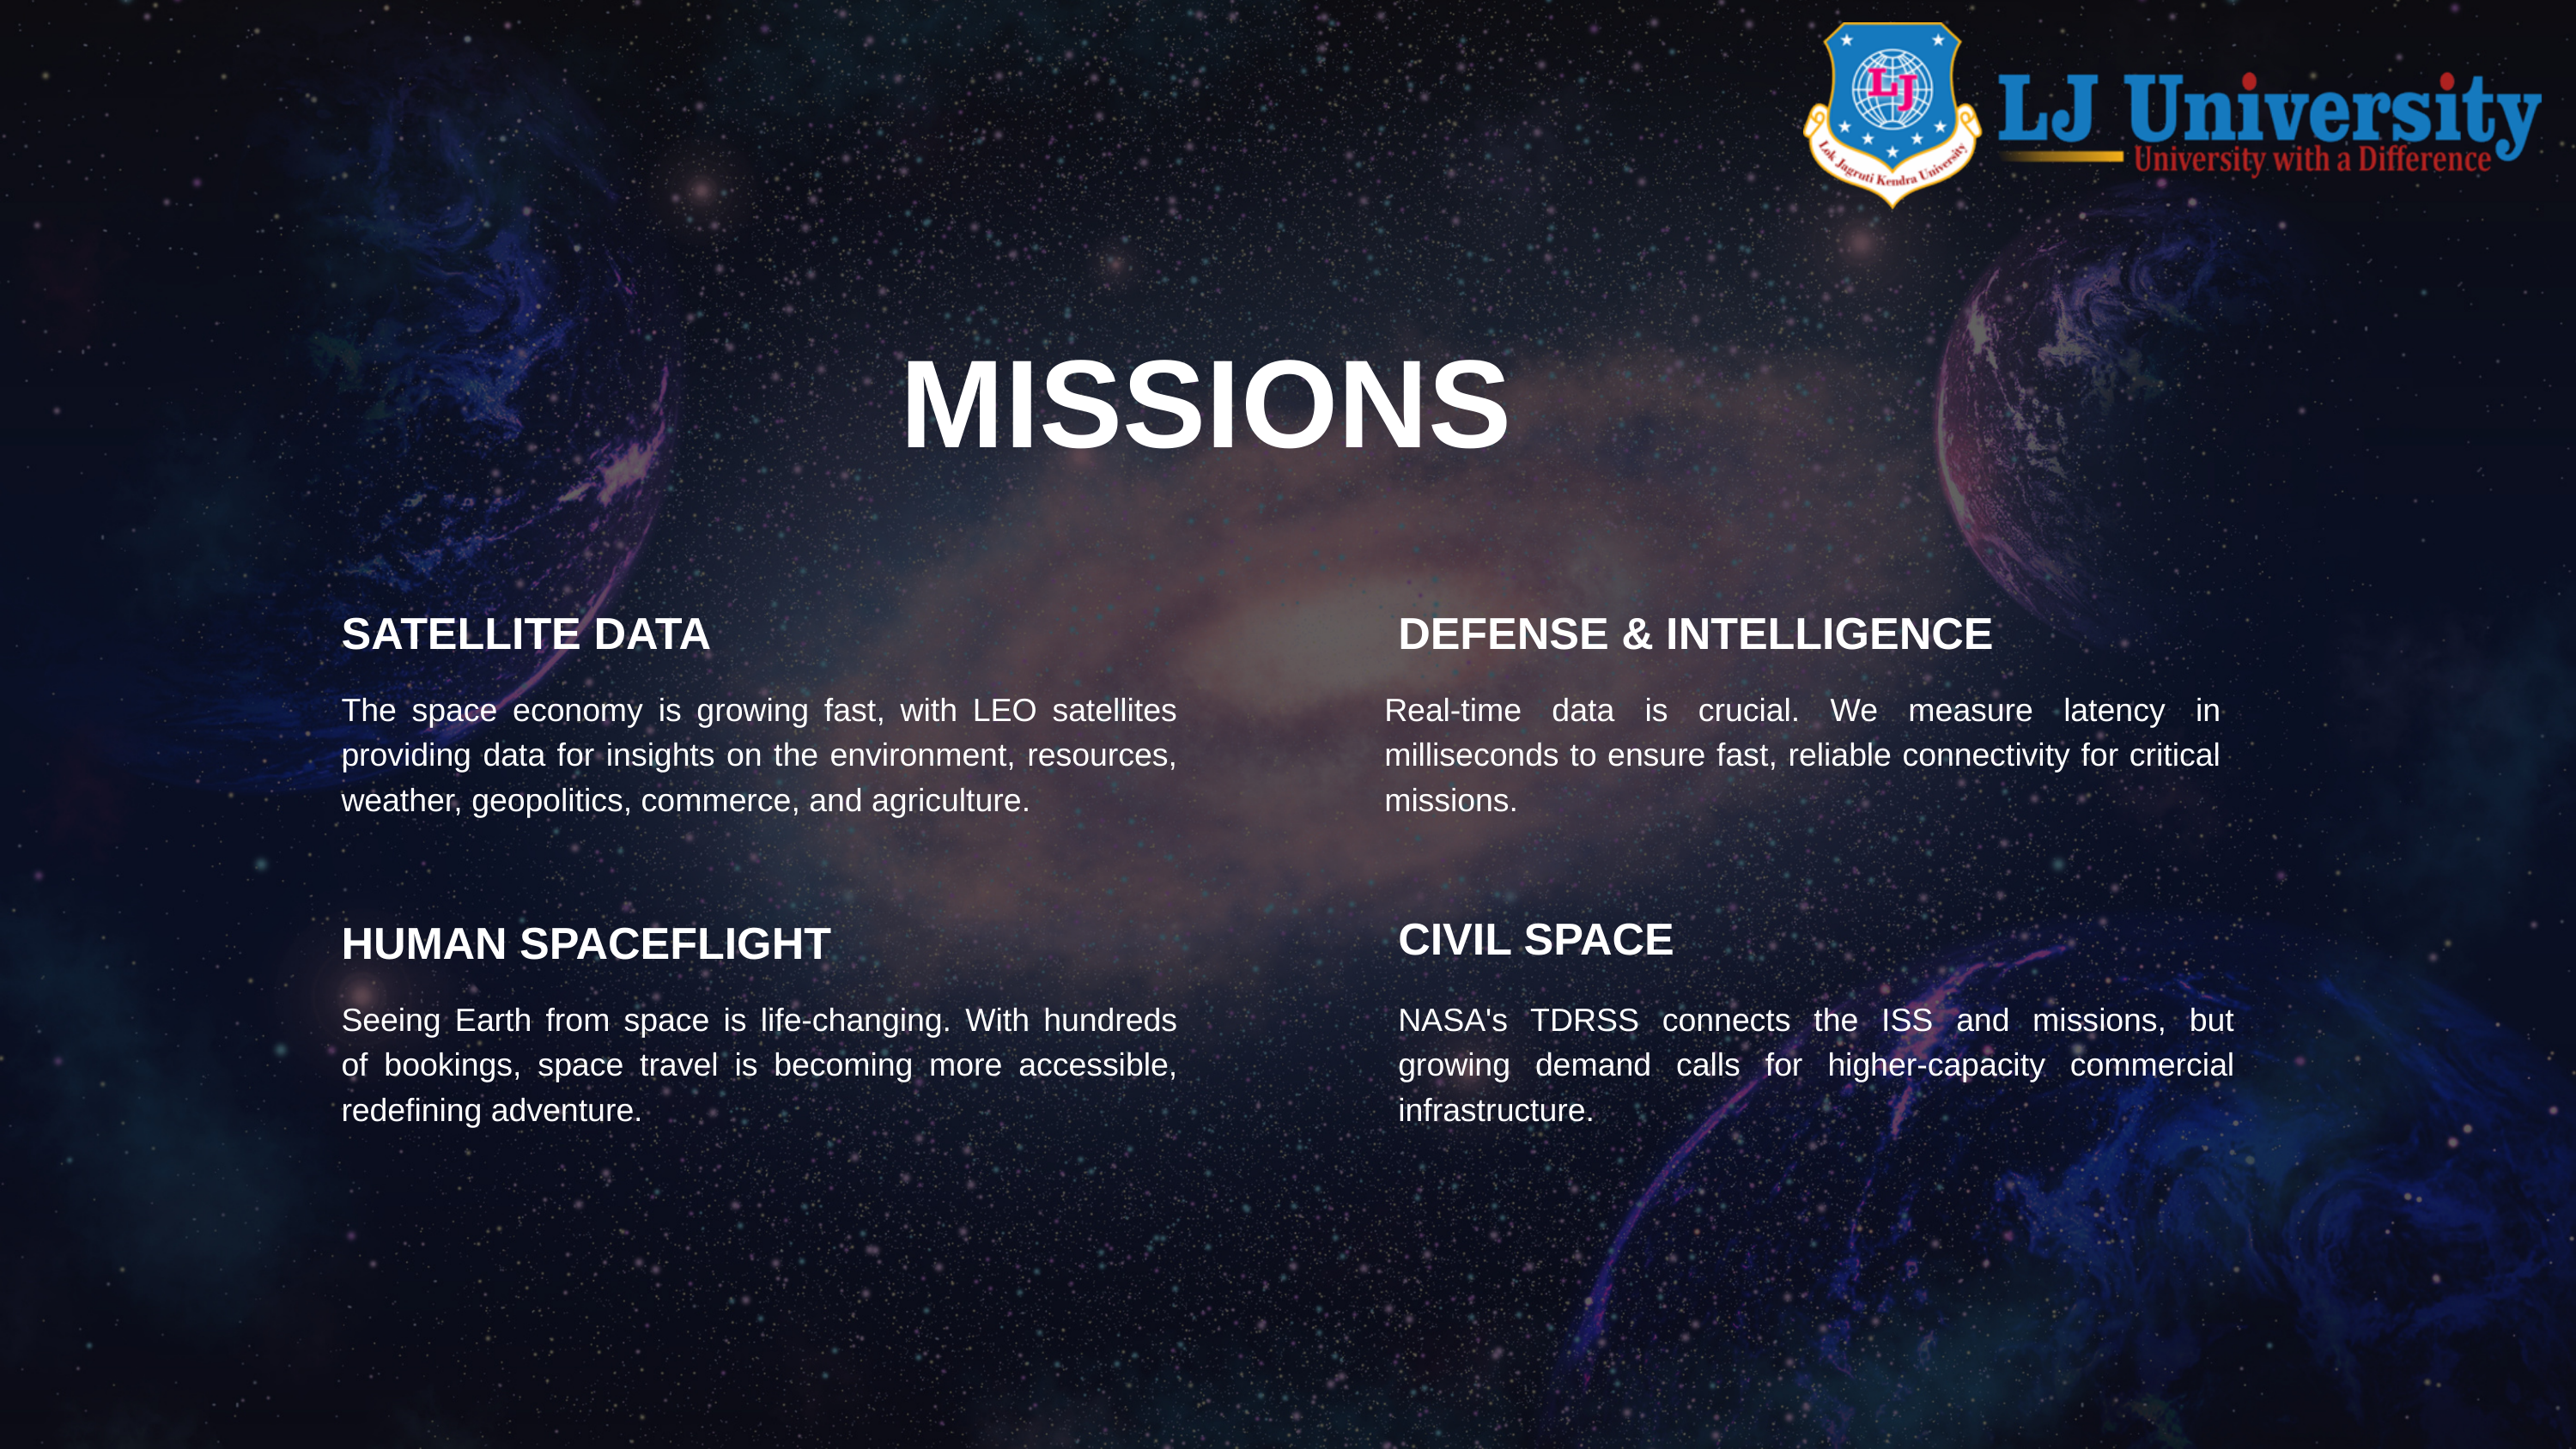

MISSIONS
SATELLITE DATA
DEFENSE & INTELLIGENCE

The space economy is growing fast, with LEO satellites providing data for insights on the environment, resources, weather, geopolitics, commerce, and agriculture.

Real-time data is crucial. We measure latency in milliseconds to ensure fast, reliable connectivity for critical missions.
CIVIL SPACE
HUMAN SPACEFLIGHT

Seeing Earth from space is life-changing. With hundreds of bookings, space travel is becoming more accessible, redefining adventure.
NASA's TDRSS connects the ISS and missions, but growing demand calls for higher-capacity commercial infrastructure.